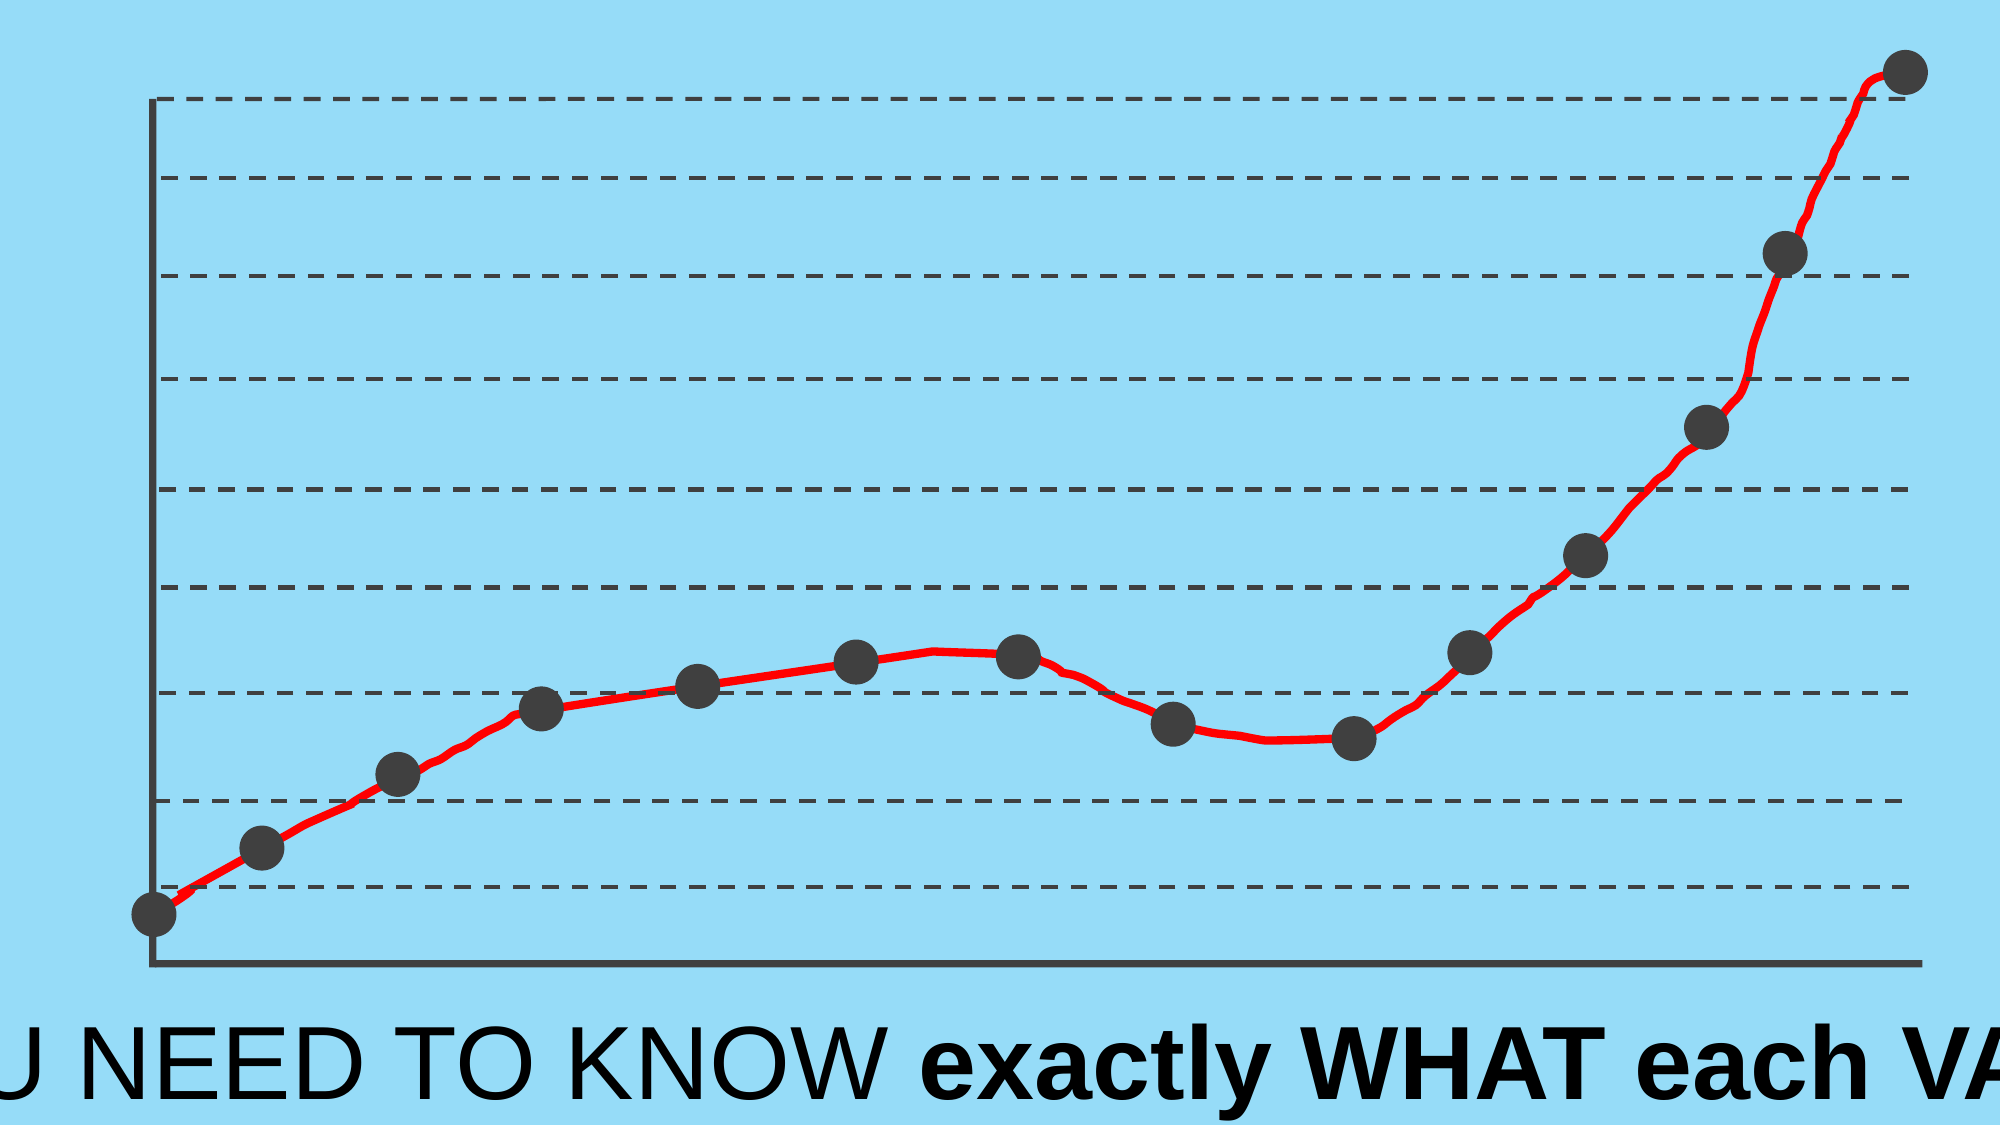

DO YOU NEED TO KNOW exactly WHAT each VALUE is?